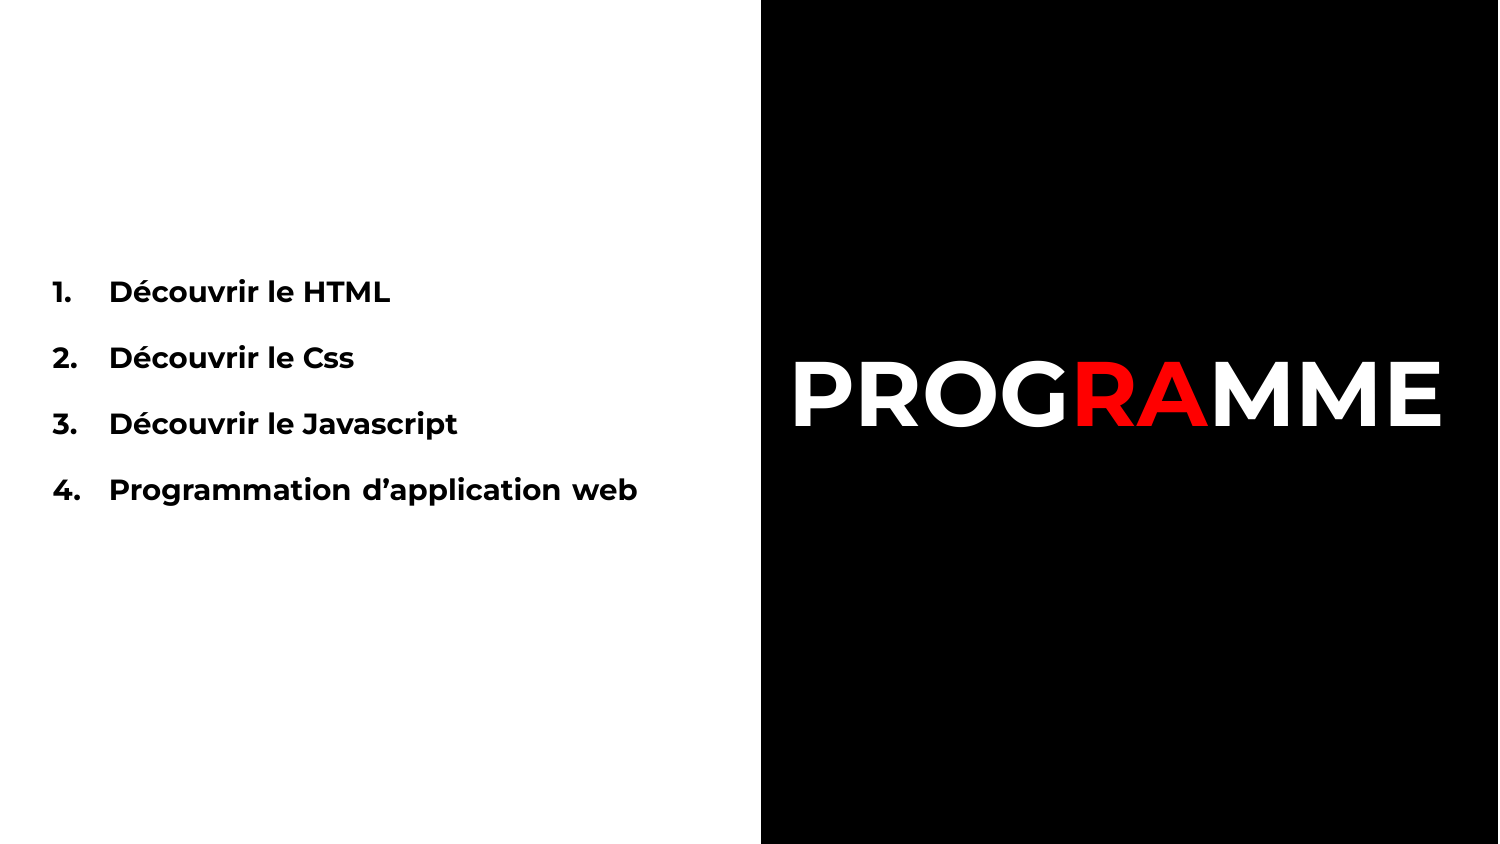

Découvrir le HTML
Découvrir le Css
Découvrir le Javascript
Programmation d’application web

PROGRAMME
5